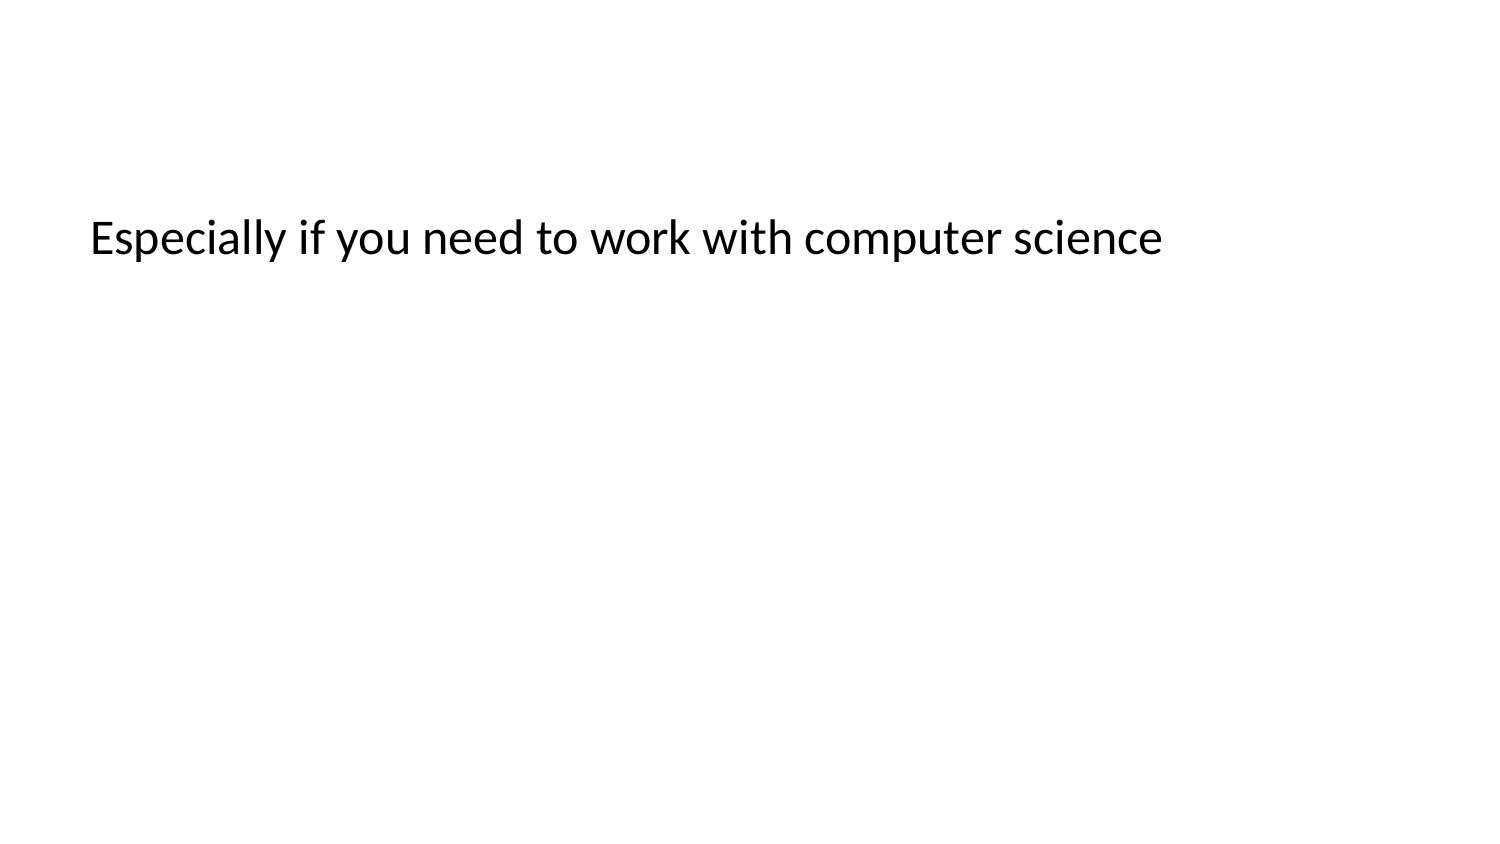

Especially if you need to work with computer science